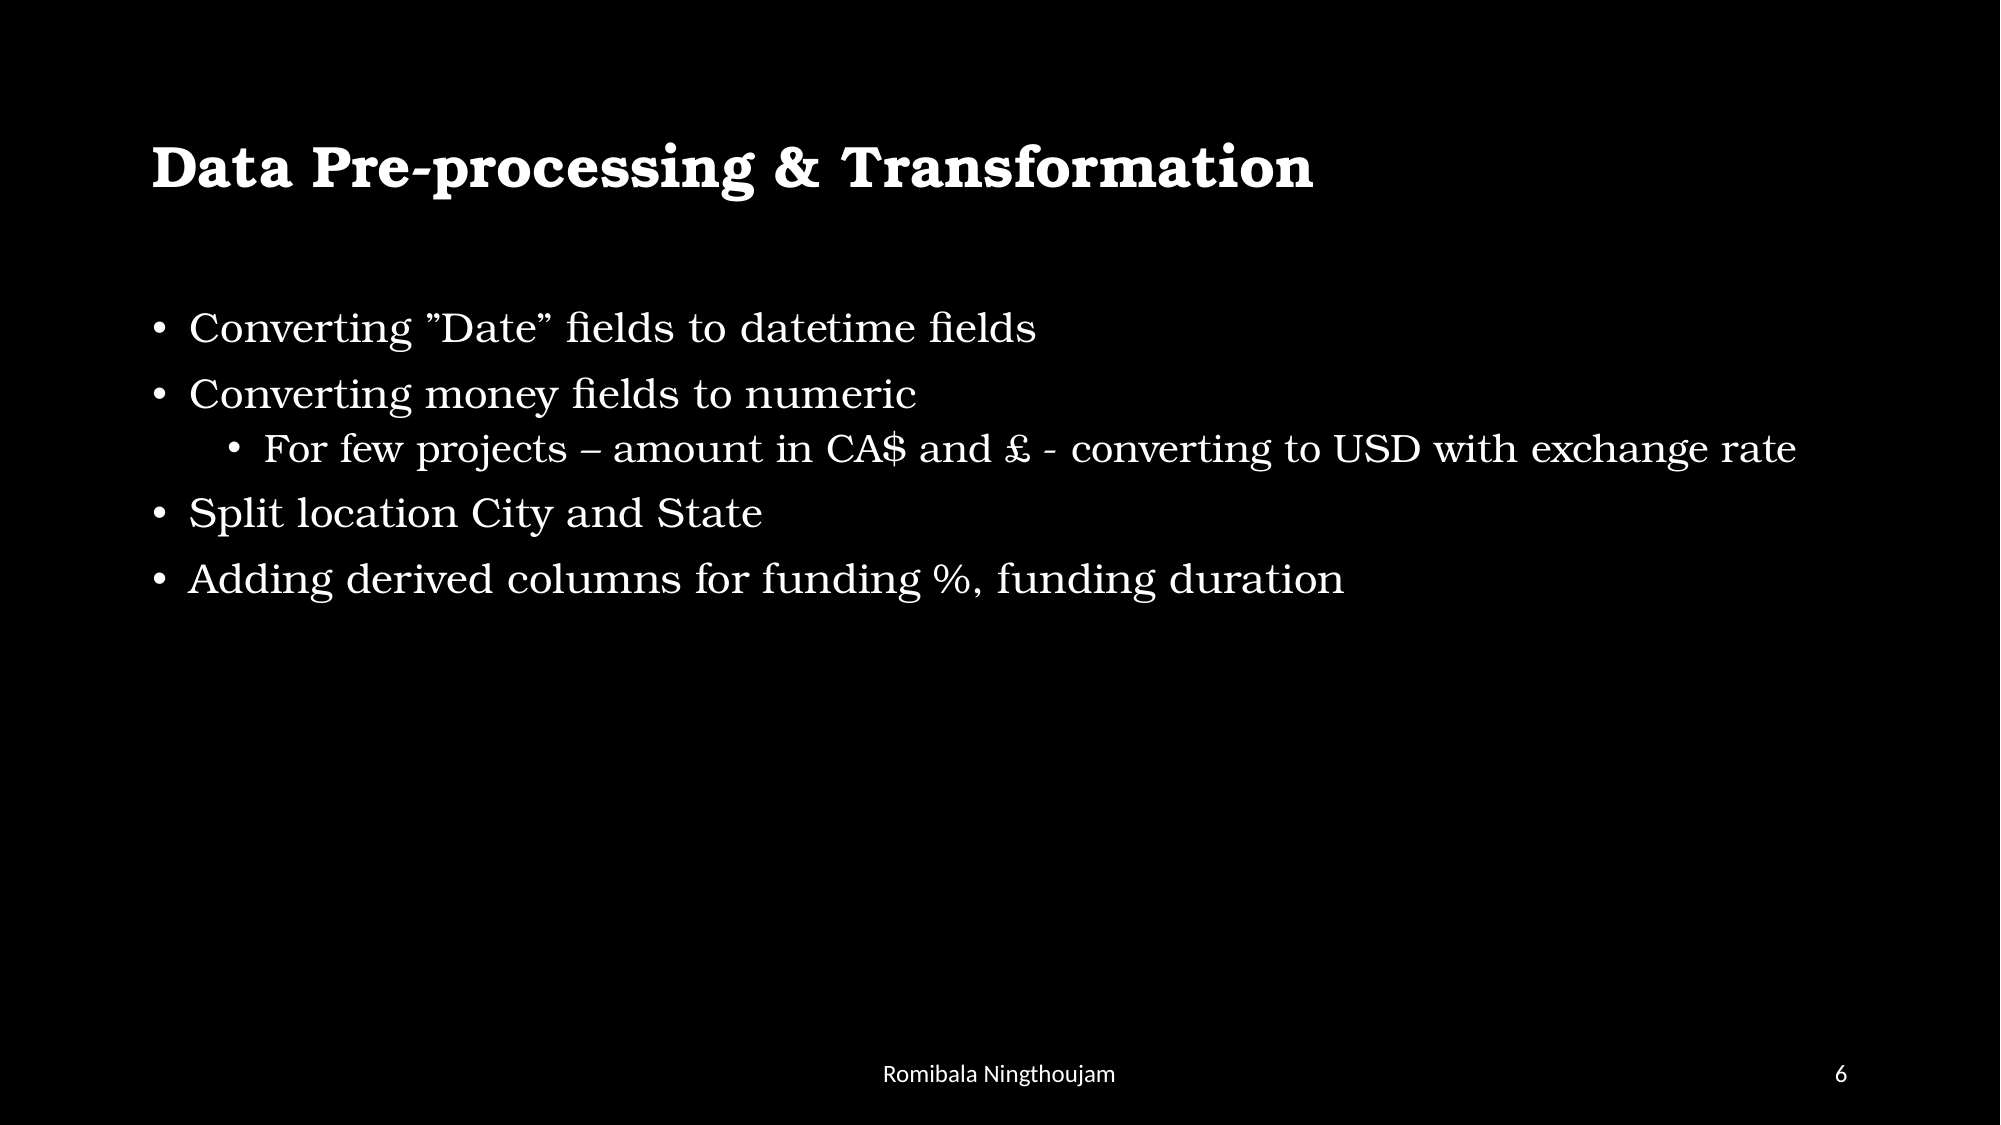

# Data Pre-processing & Transformation
Converting ”Date” fields to datetime fields
Converting money fields to numeric
For few projects – amount in CA$ and £ - converting to USD with exchange rate
Split location City and State
Adding derived columns for funding %, funding duration
Romibala Ningthoujam
6